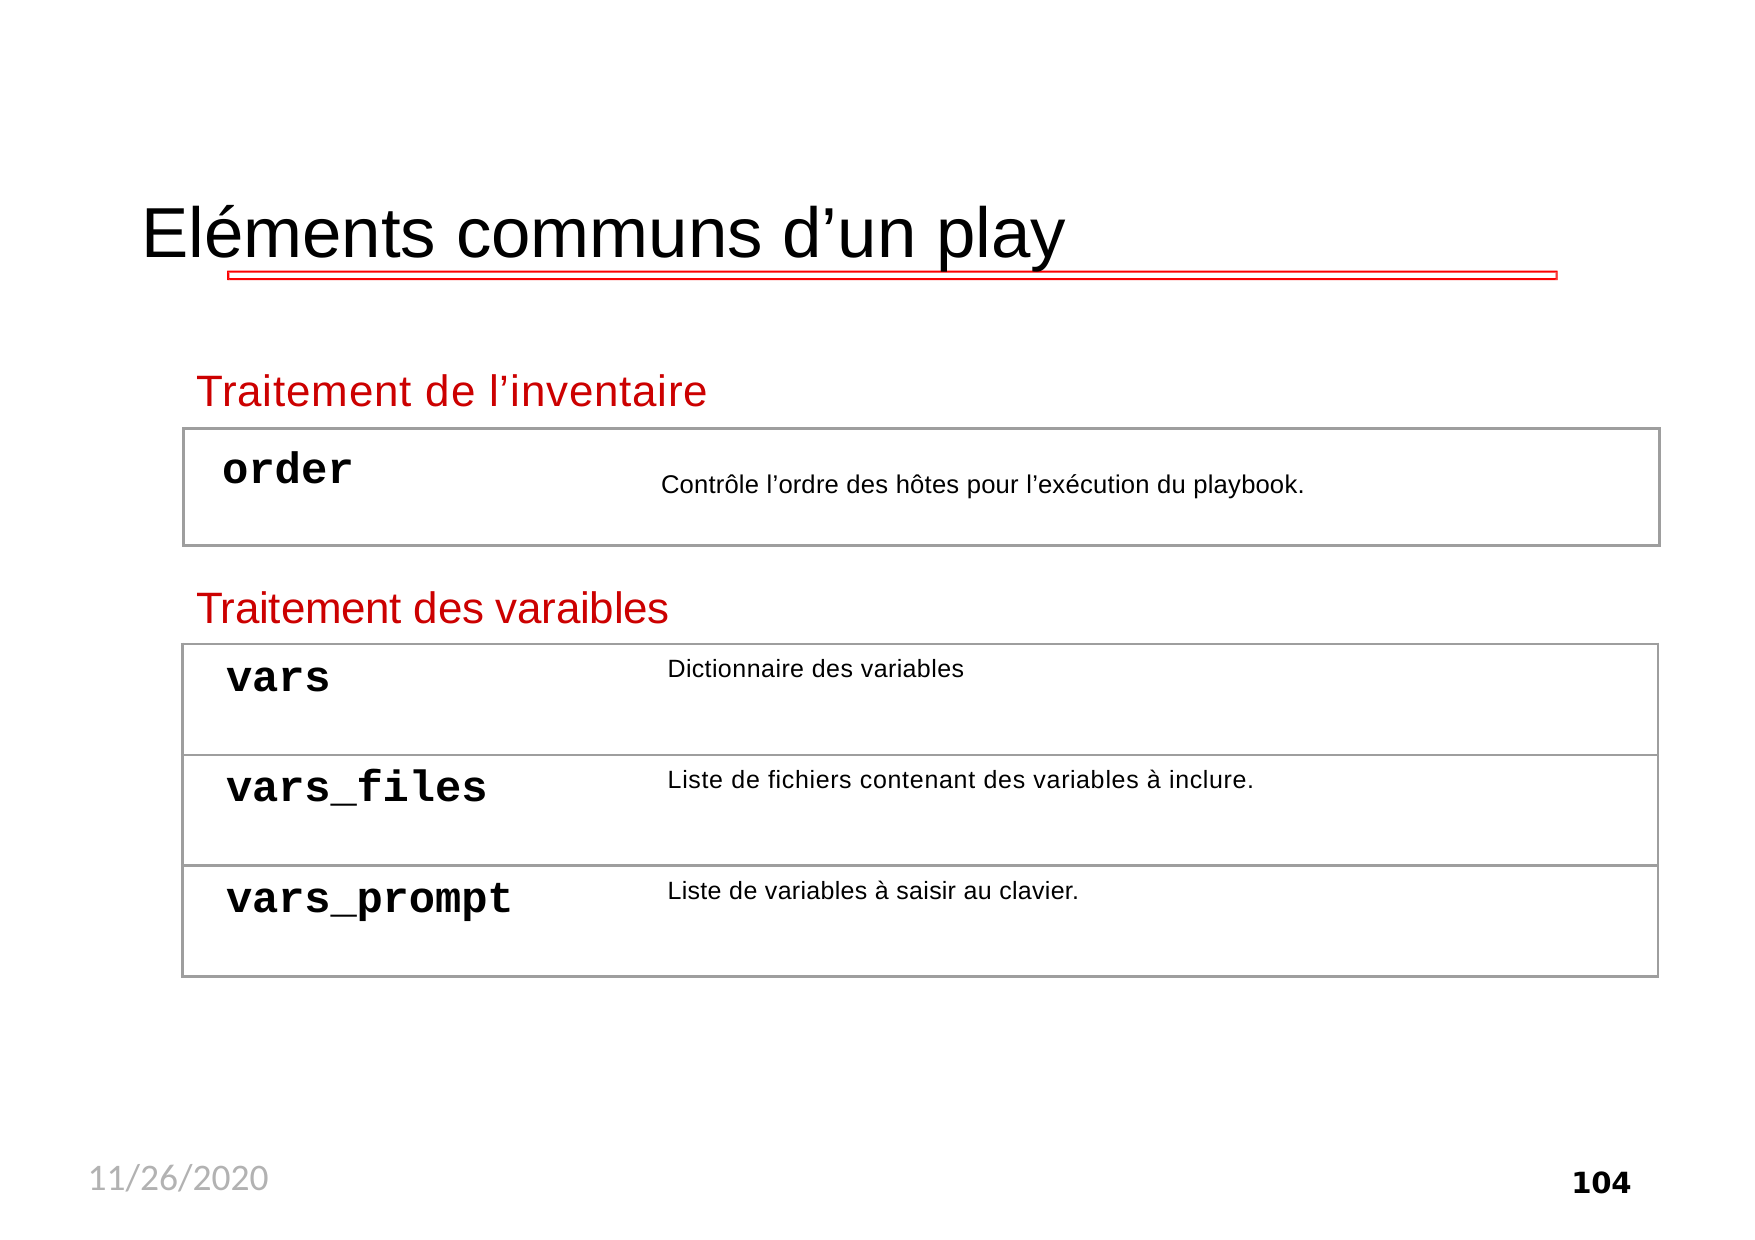

# Eléments communs d’un play
Traitement de l’inventaire

order
Contrôle l’ordre des hôtes pour l’exécution du playbook.

Traitement des varaibles
| vars | Dictionnaire des variables |
| --- | --- |
| vars\_files | Liste de fichiers contenant des variables à inclure. |
| vars\_prompt | Liste de variables à saisir au clavier. |
11/26/2020
104